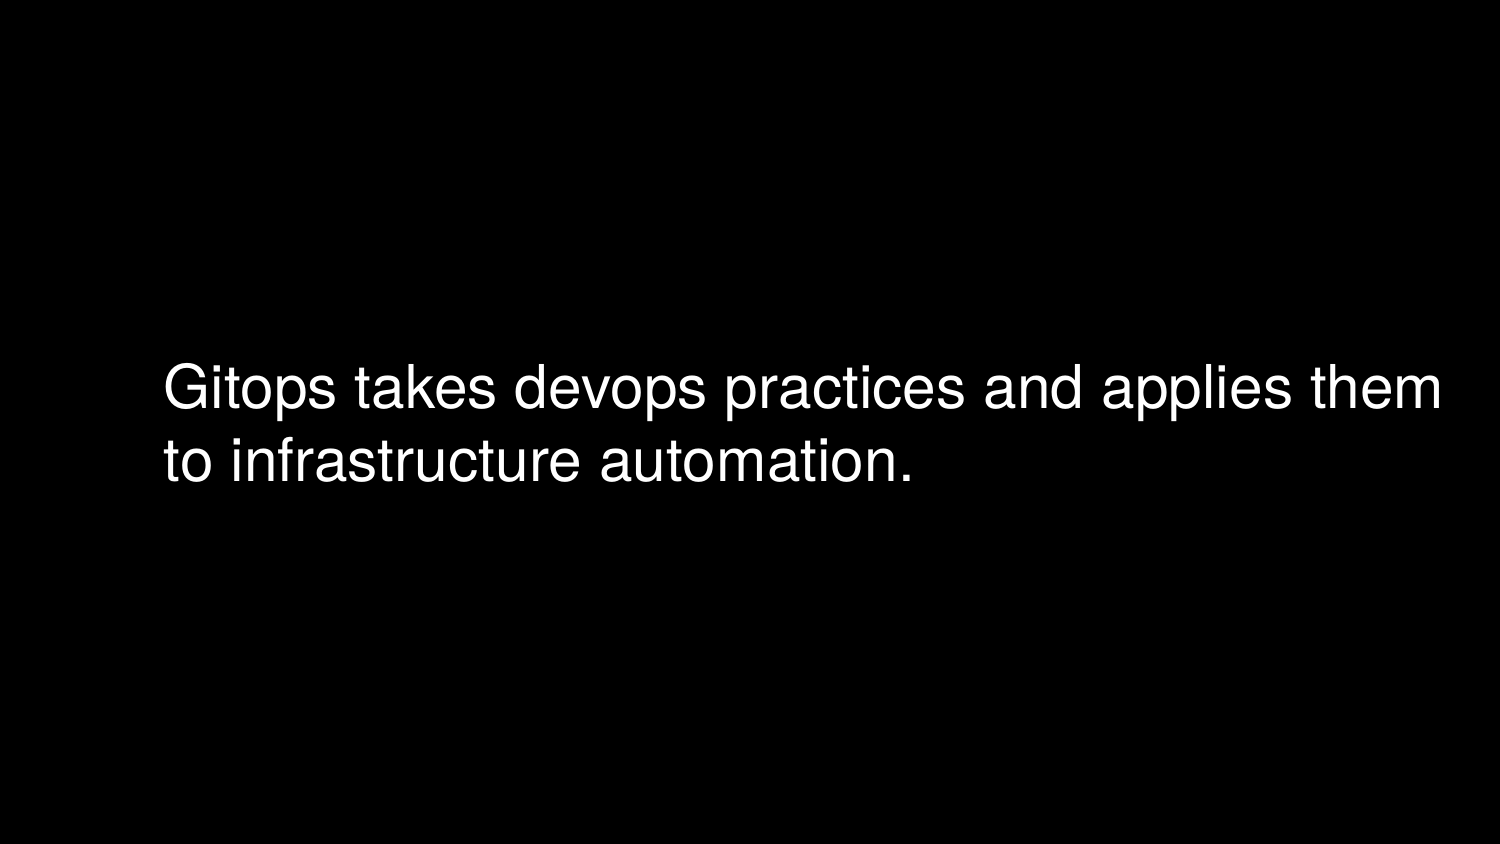

Gitops takes devops practices and applies them to infrastructure automation.